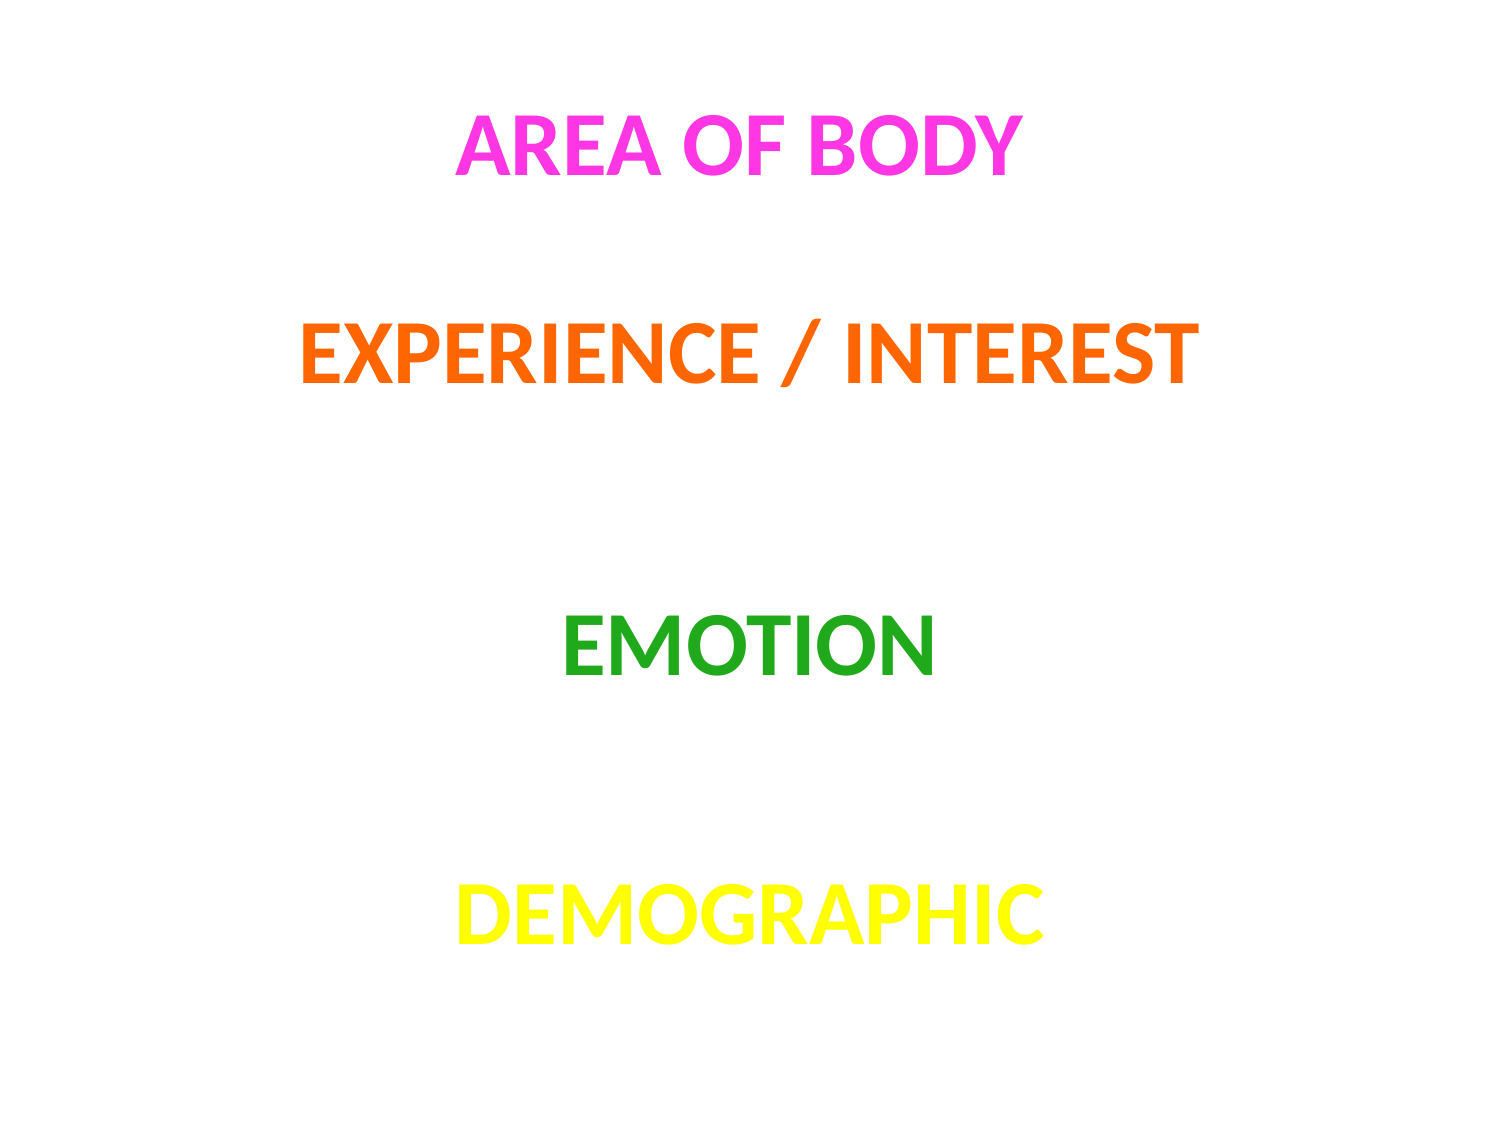

# AREA OF BODY
EXPERIENCE / INTEREST

EMOTION
DEMOGRAPHIC